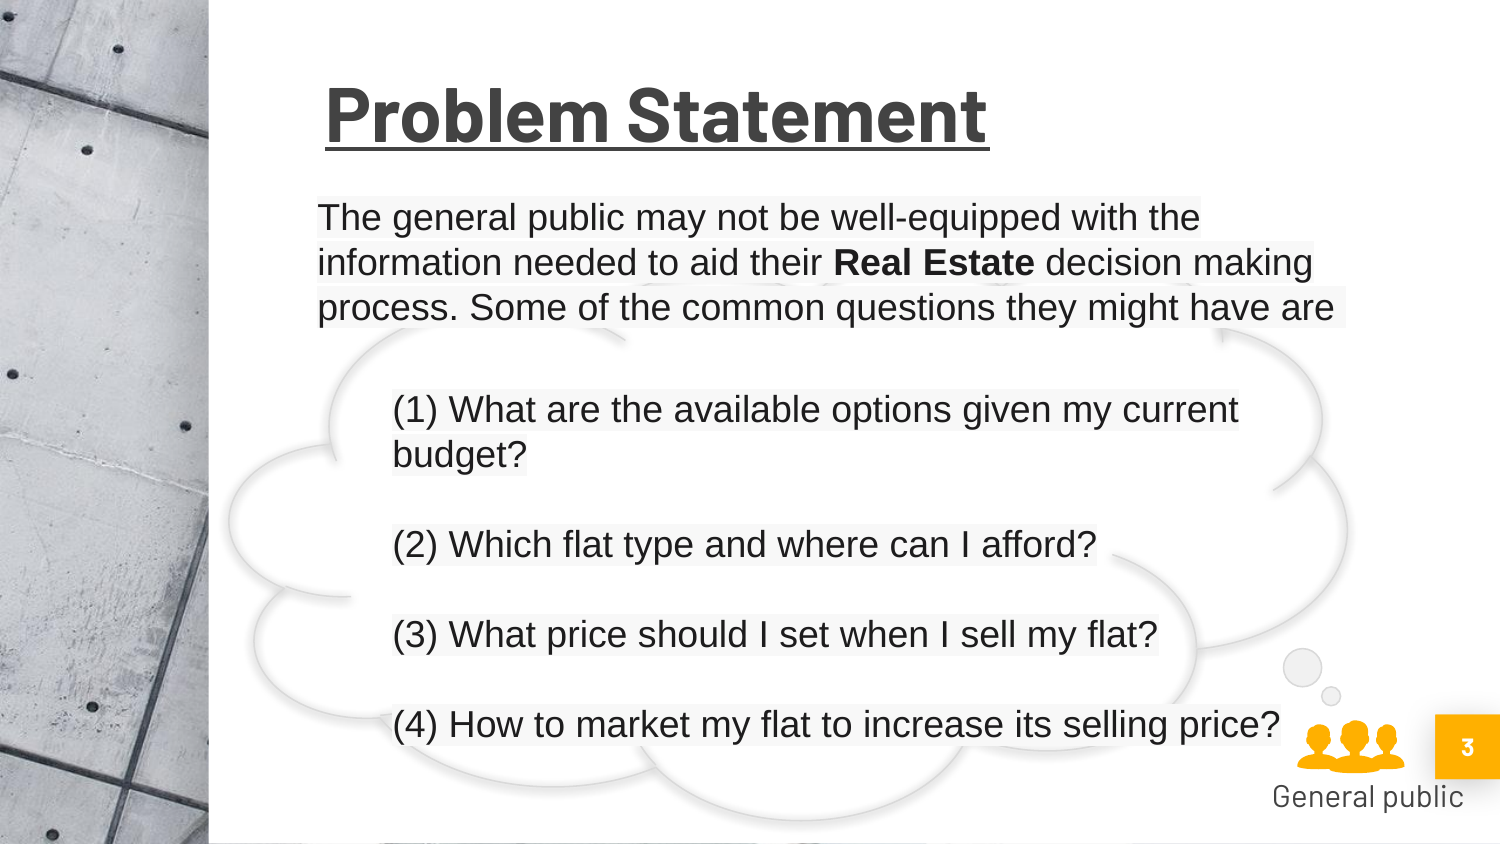

Problem Statement

The general public may not be well-equipped with the information needed to aid their Real Estate decision making process. Some of the common questions they might have are

(1) What are the available options given my current budget?

(2) Which flat type and where can I afford?

(3) What price should I set when I sell my flat?

(4) How to market my flat to increase its selling price?

3

General public